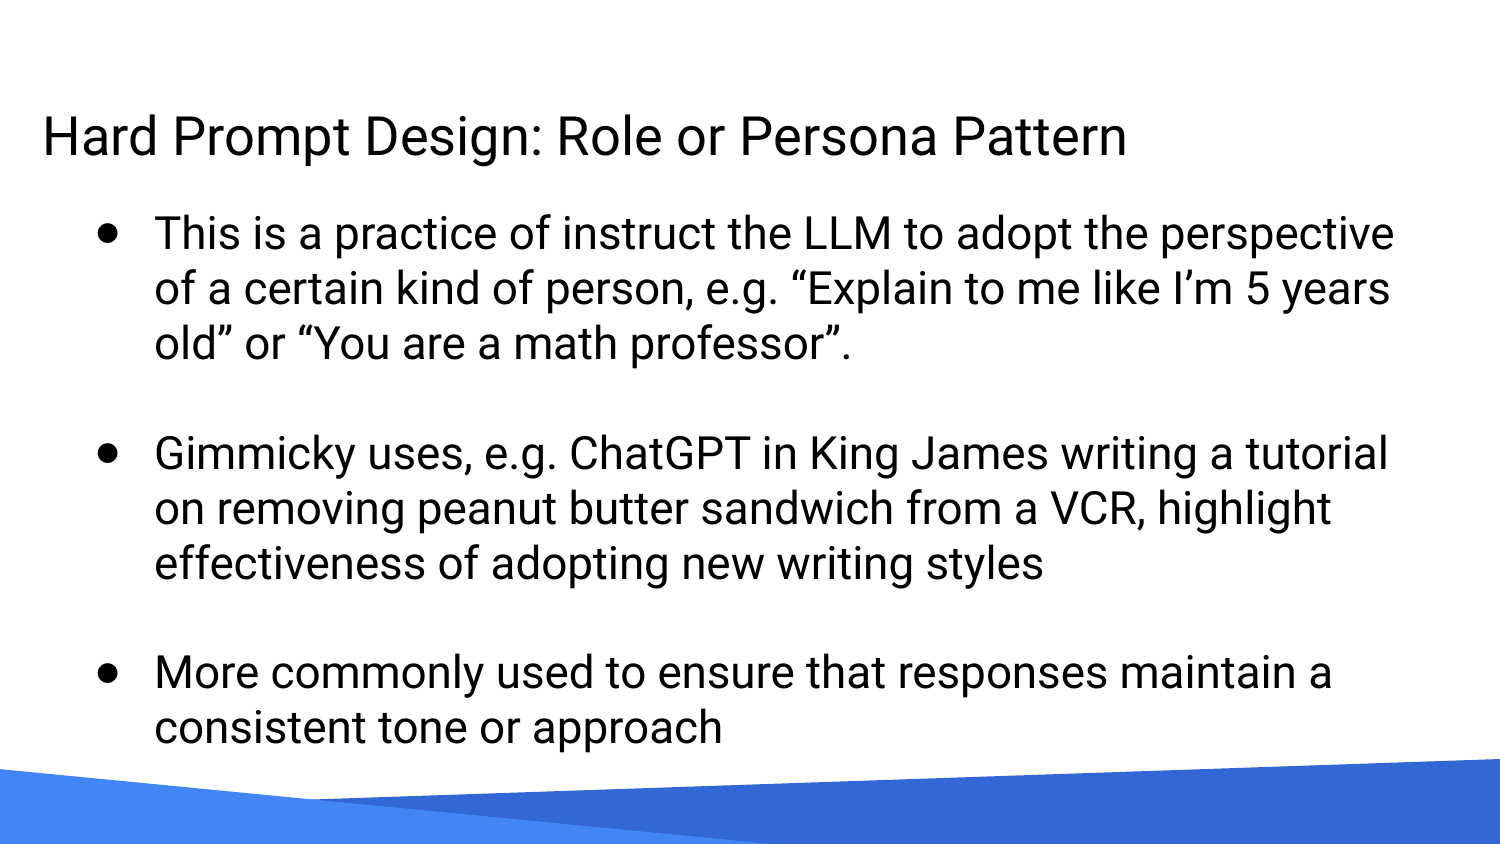

# Hard Prompt Design: Role or Persona Pattern
This is a practice of instruct the LLM to adopt the perspective of a certain kind of person, e.g. “Explain to me like I’m 5 years old” or “You are a math professor”.
Gimmicky uses, e.g. ChatGPT in King James writing a tutorial on removing peanut butter sandwich from a VCR, highlight effectiveness of adopting new writing styles
More commonly used to ensure that responses maintain a consistent tone or approach